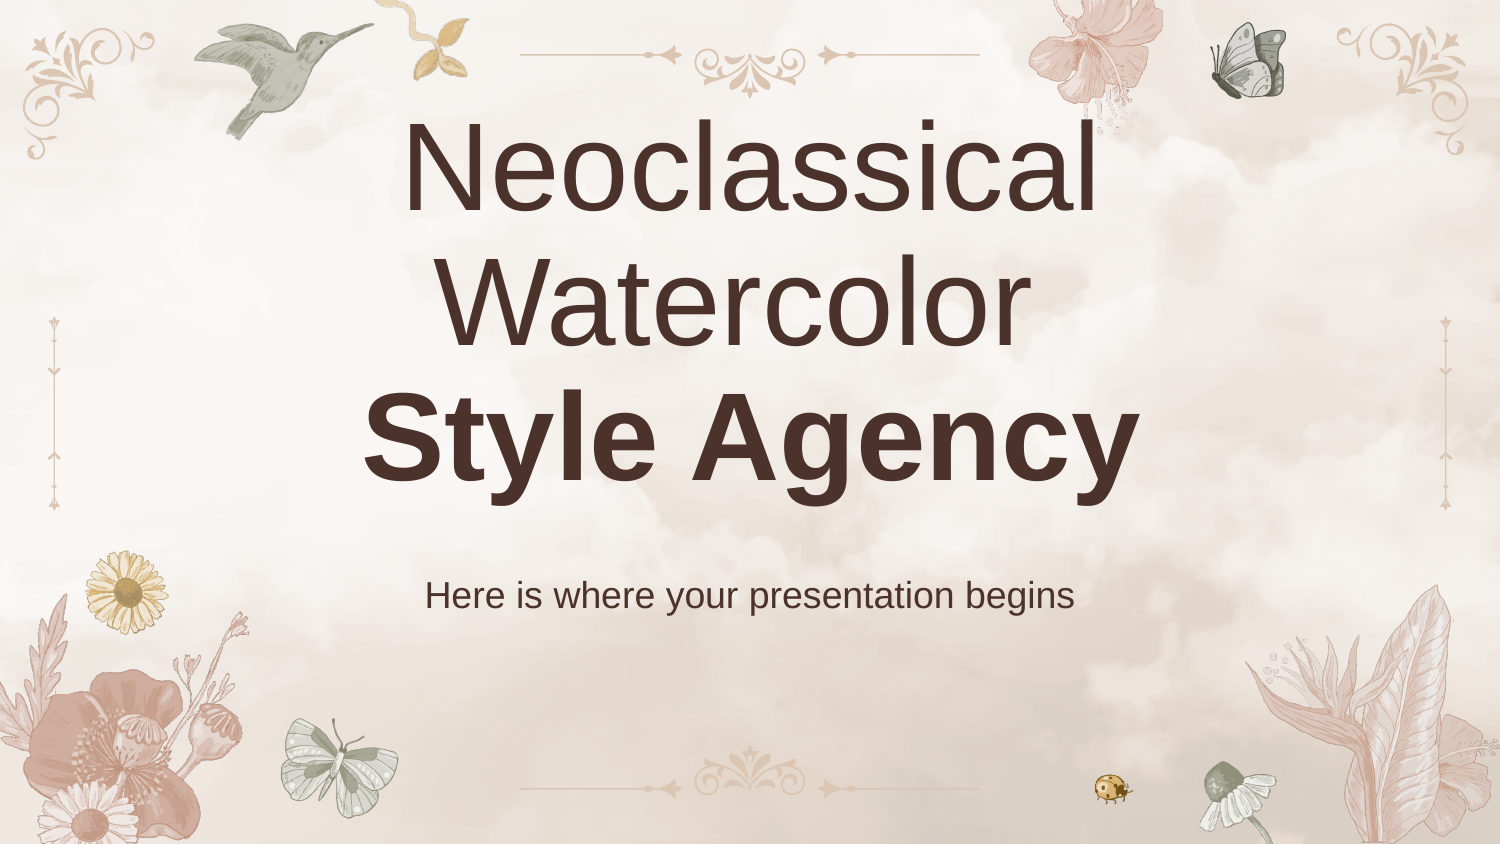

# Neoclassical Watercolor
Style Agency
Here is where your presentation begins